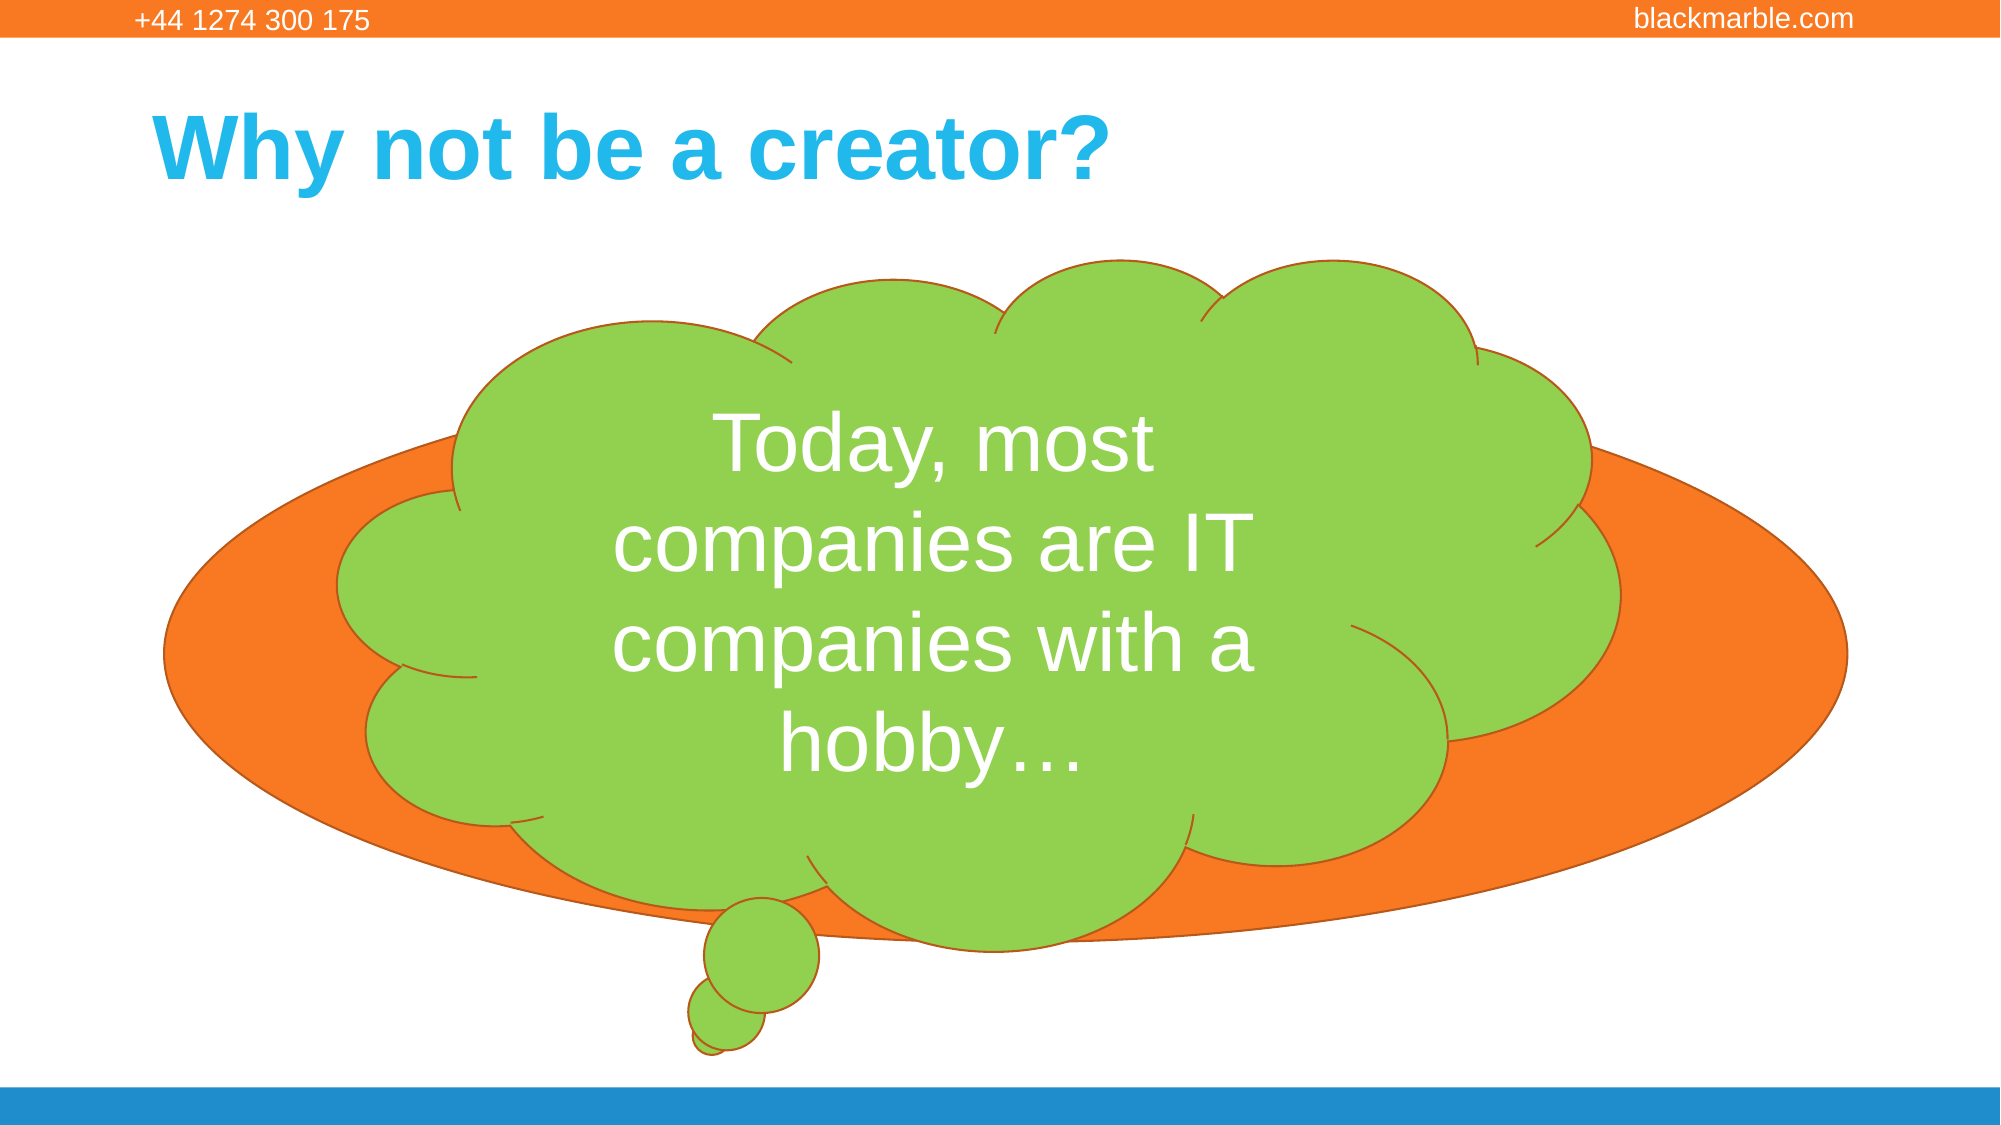

# Why not be a creator?
Today, most companies are IT companies with a hobby…
All Businesses

IT Companies